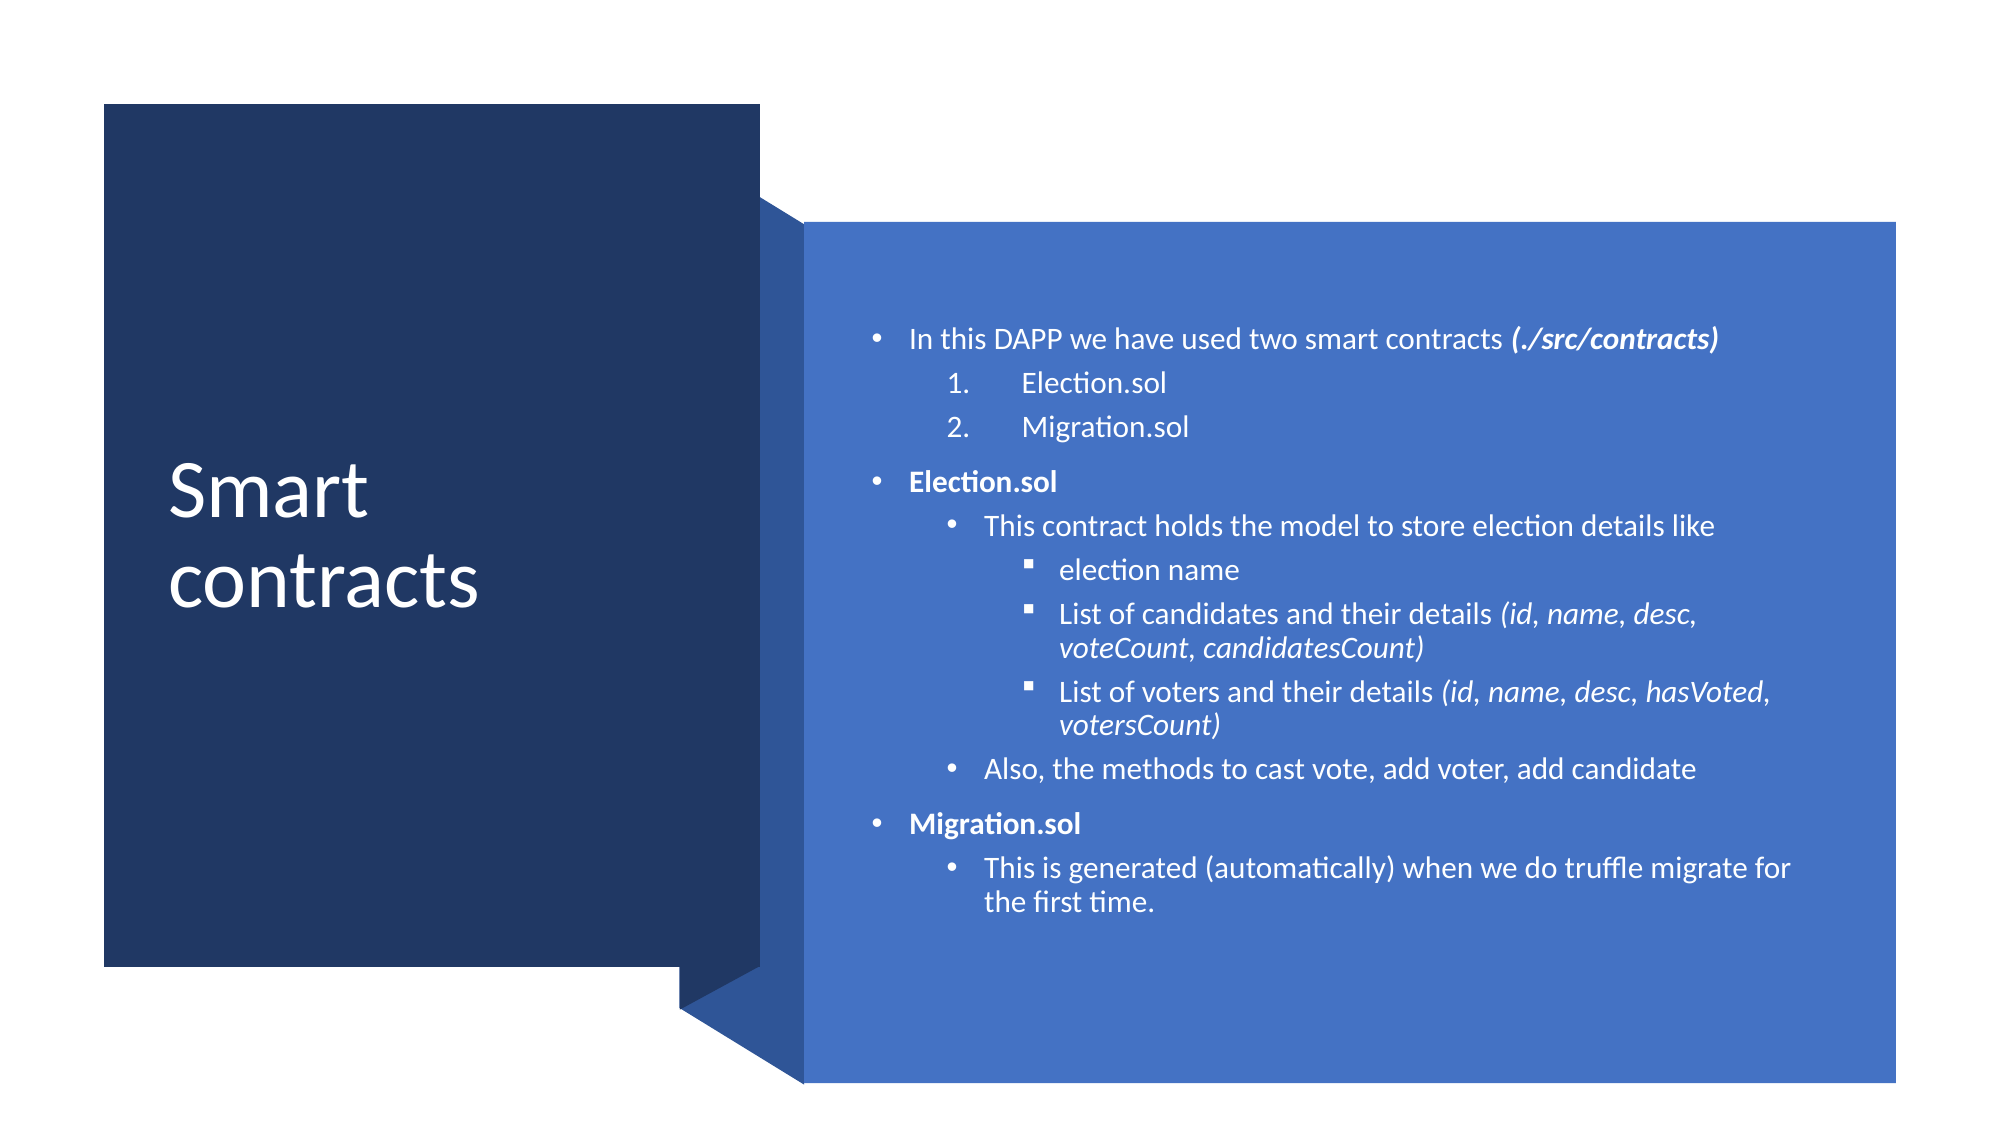

# Smart contracts

In this DAPP we have used two smart contracts (./src/contracts)
Election.sol
Migration.sol
Election.sol
This contract holds the model to store election details like
election name
List of candidates and their details (id, name, desc, voteCount, candidatesCount)
List of voters and their details (id, name, desc, hasVoted, votersCount)
Also, the methods to cast vote, add voter, add candidate
Migration.sol
This is generated (automatically) when we do truffle migrate for the first time.